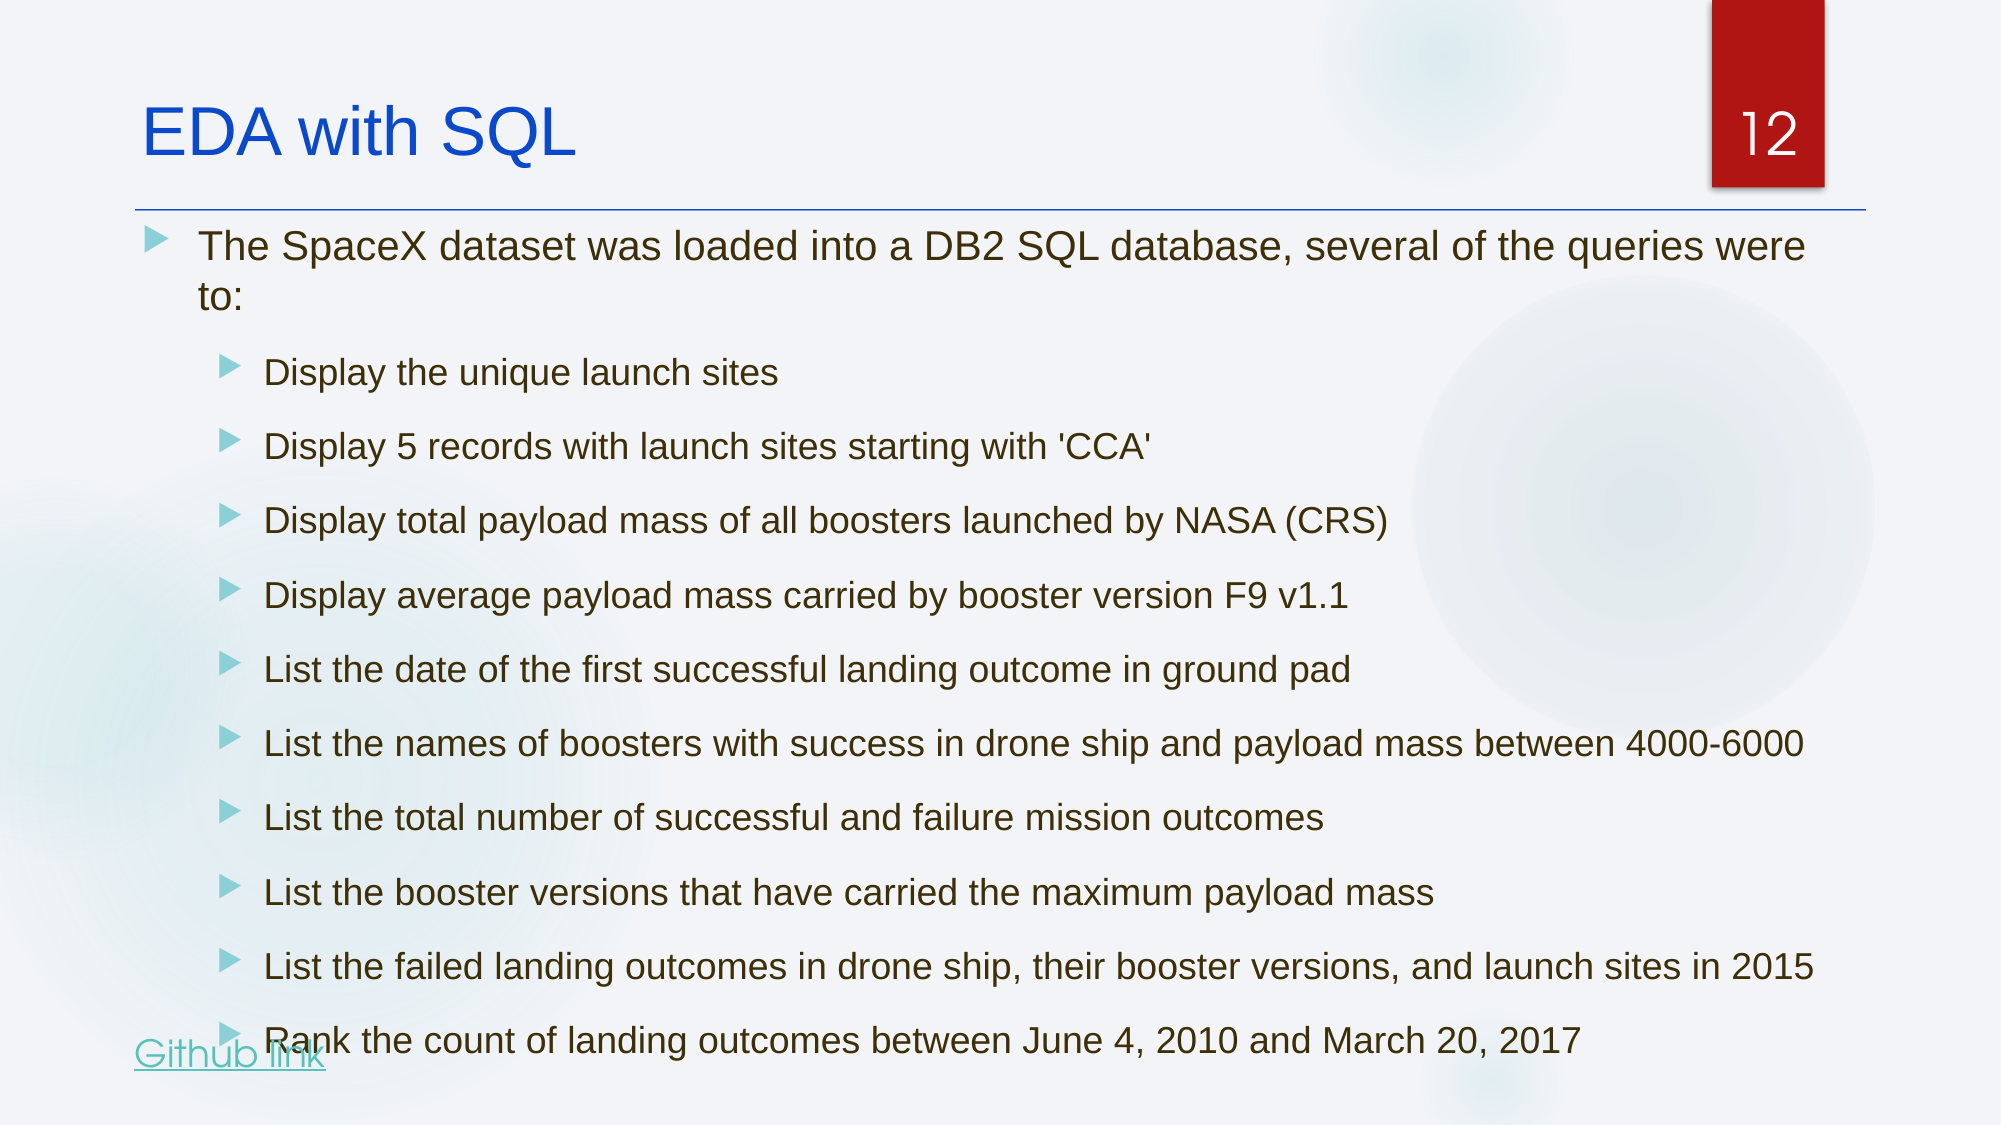

12
EDA with SQL
The SpaceX dataset was loaded into a DB2 SQL database, several of the queries were to:
Display the unique launch sites
Display 5 records with launch sites starting with 'CCA'
Display total payload mass of all boosters launched by NASA (CRS)
Display average payload mass carried by booster version F9 v1.1
List the date of the first successful landing outcome in ground pad
List the names of boosters with success in drone ship and payload mass between 4000-6000
List the total number of successful and failure mission outcomes
List the booster versions that have carried the maximum payload mass
List the failed landing outcomes in drone ship, their booster versions, and launch sites in 2015
Rank the count of landing outcomes between June 4, 2010 and March 20, 2017

Github link